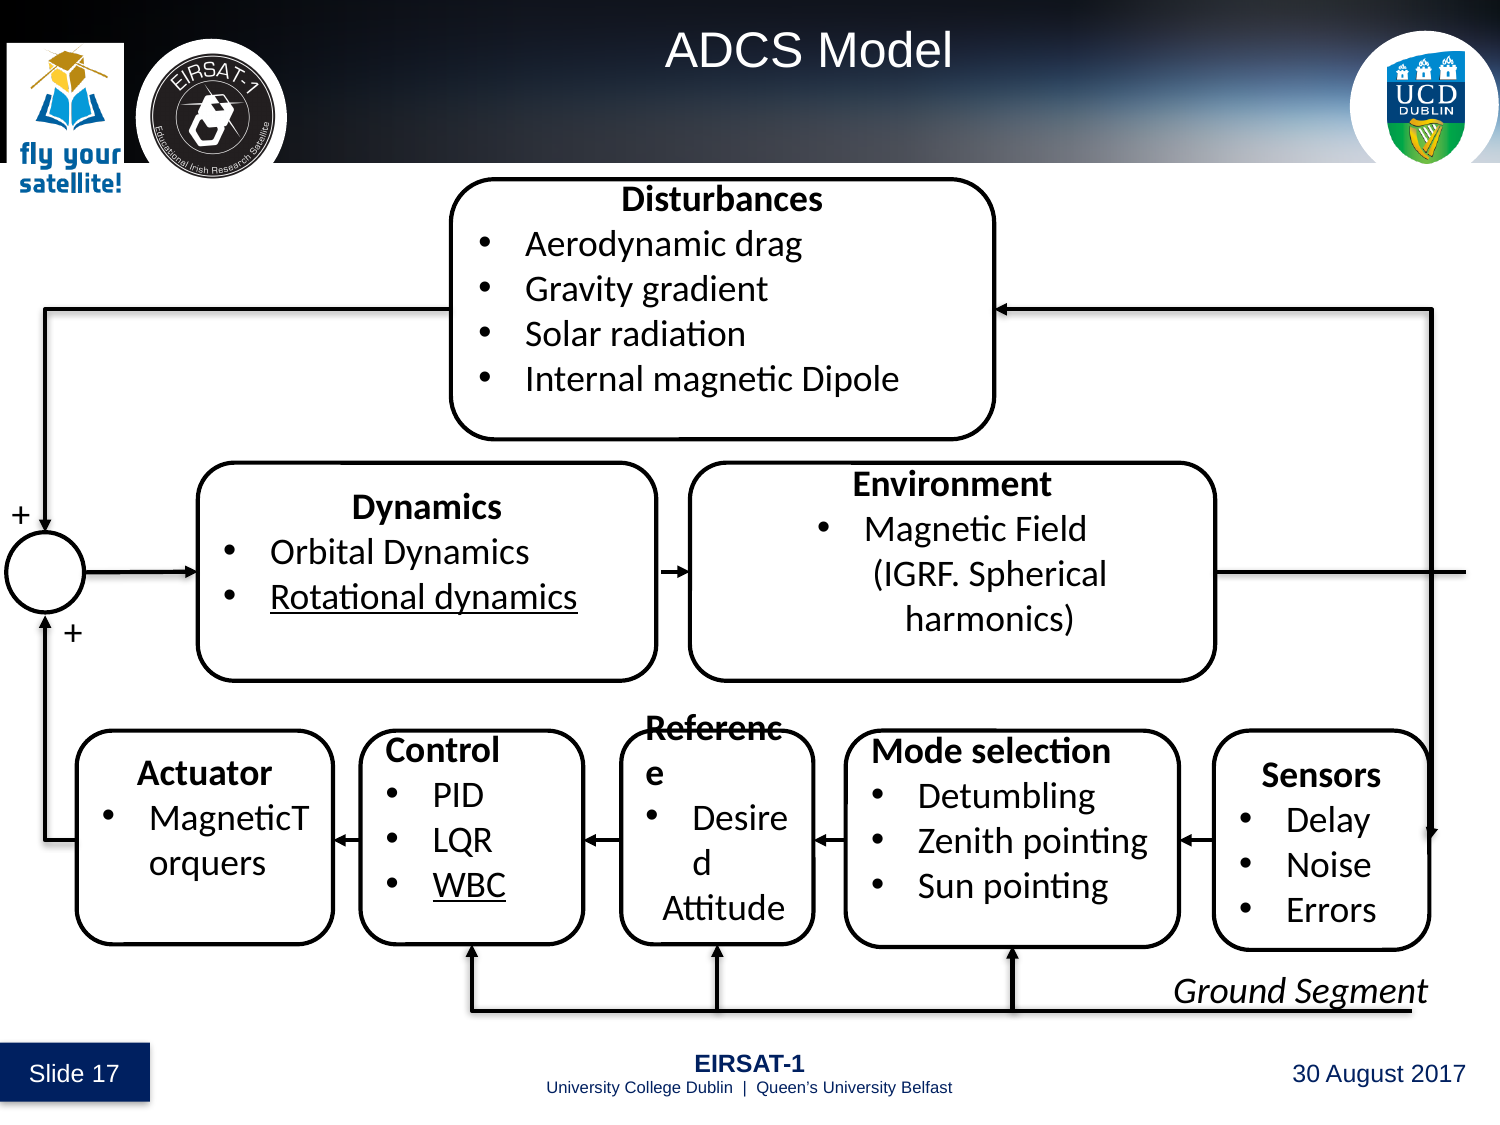

# ADCS Model
Disturbances
Aerodynamic drag
Gravity gradient
Solar radiation
Internal magnetic Dipole

Dynamics
Orbital Dynamics
Rotational dynamics

Environment
Magnetic Field
(IGRF. Spherical harmonics)

+
Actuator
MagneticTorquers

Control
PID
LQR
WBC

Reference
Desired
  Attitude

Mode selection
Detumbling
Zenith pointing
Sun pointing

Sensors
Delay
Noise
Errors

Ground Segment
+
  Slide 17
EIRSAT-1
University College Dublin  |  Queen’s University Belfast
30 August 2017